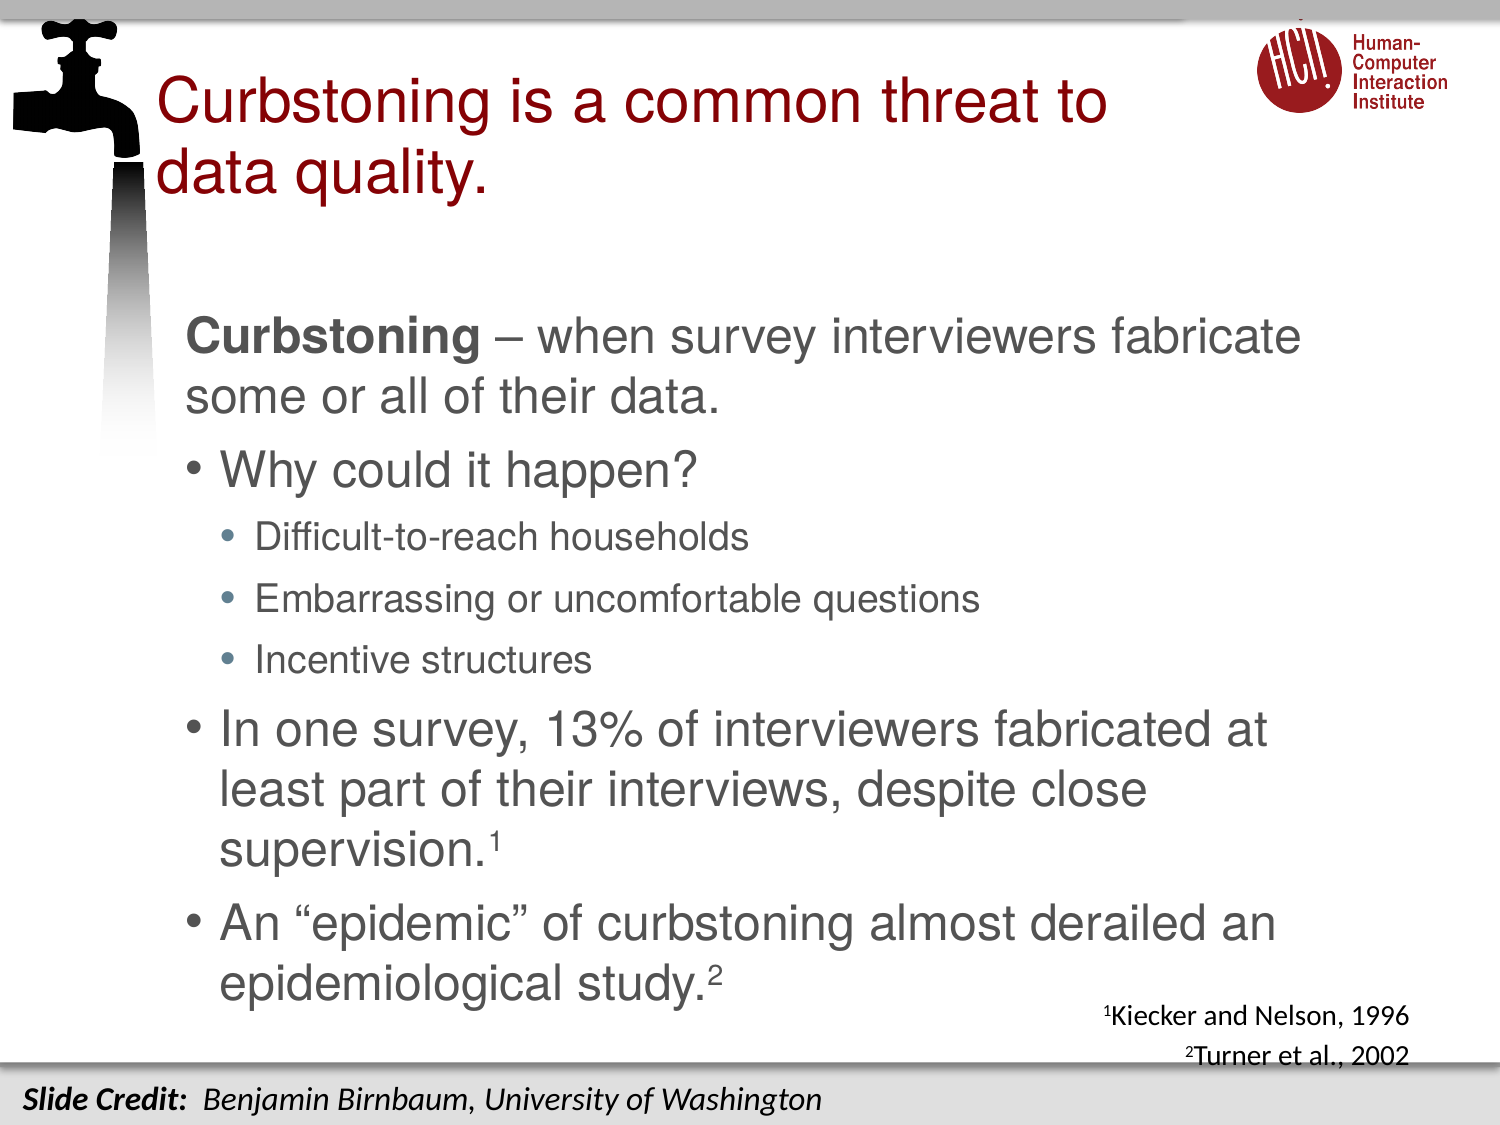

# Curbstoning is a common threat to data quality.
Curbstoning – when survey interviewers fabricate some or all of their data.
Why could it happen?
Difficult-to-reach households
Embarrassing or uncomfortable questions
Incentive structures
In one survey, 13% of interviewers fabricated at least part of their interviews, despite close supervision.1
An “epidemic” of curbstoning almost derailed an epidemiological study.2

1Kiecker and Nelson, 1996
 2Turner et al., 2002

Slide Credit:  Benjamin Birnbaum, University of Washington